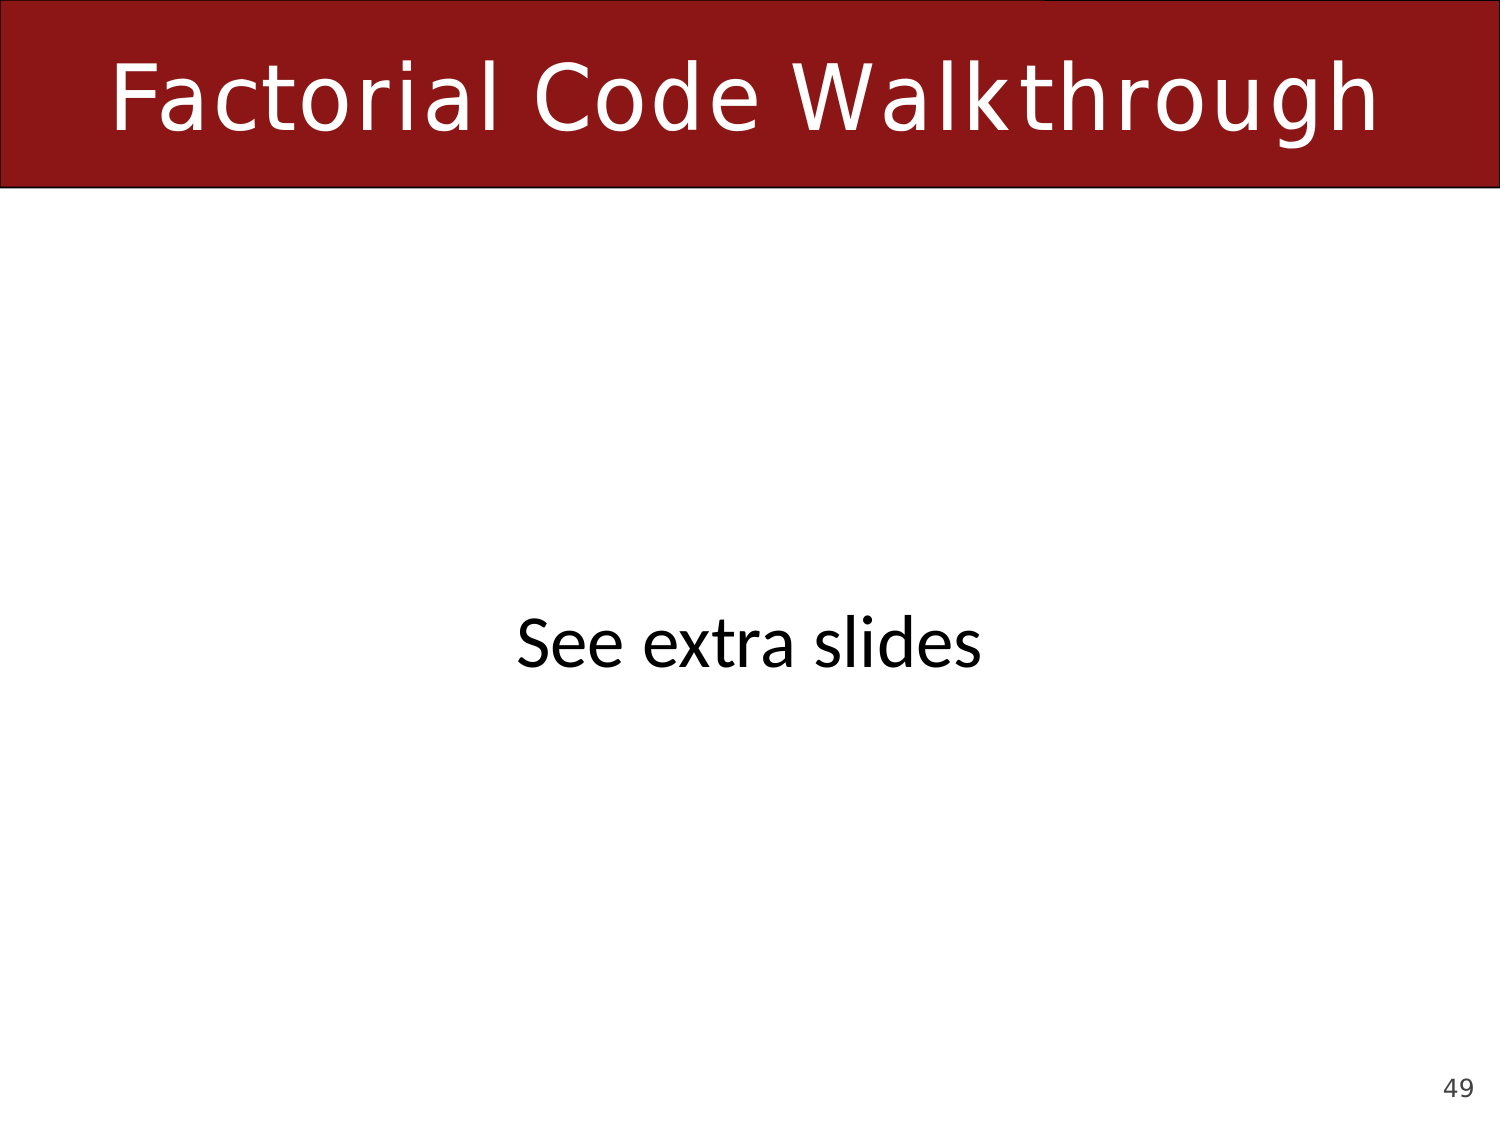

# Factorial Code Walkthrough
See extra slides